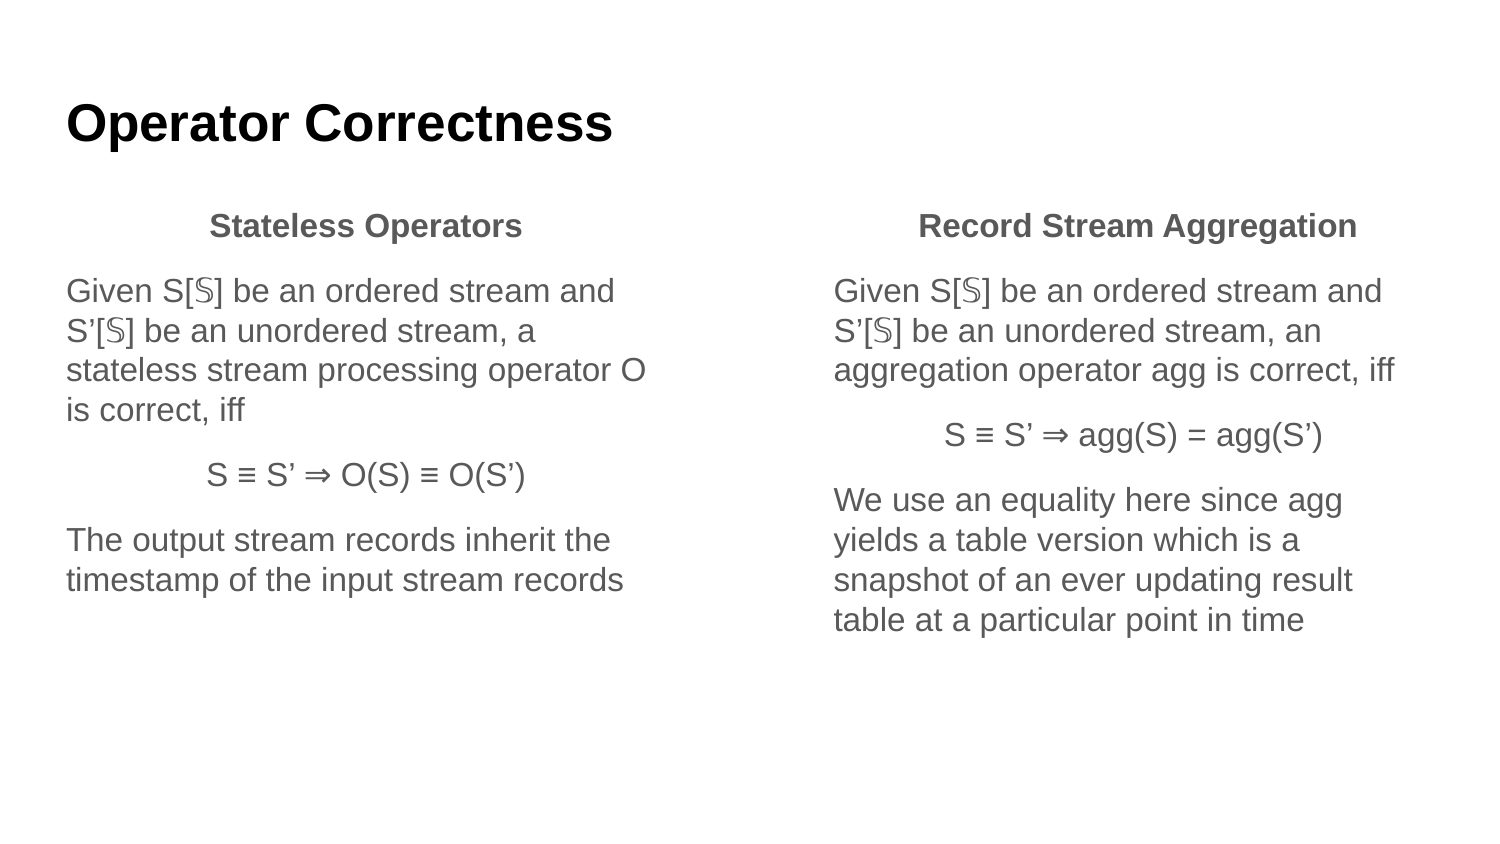

# Operator Correctness
Stateless Operators
Given S[𝕊] be an ordered stream and S’[𝕊] be an unordered stream, a stateless stream processing operator O is correct, iff
S ≡ S’ ⇒ O(S) ≡ O(S’)
The output stream records inherit the timestamp of the input stream records
 Record Stream Aggregation
Given S[𝕊] be an ordered stream and S’[𝕊] be an unordered stream, an aggregation operator agg is correct, iff
S ≡ S’ ⇒ agg(S) = agg(S’)
We use an equality here since agg yields a table version which is a snapshot of an ever updating result table at a particular point in time